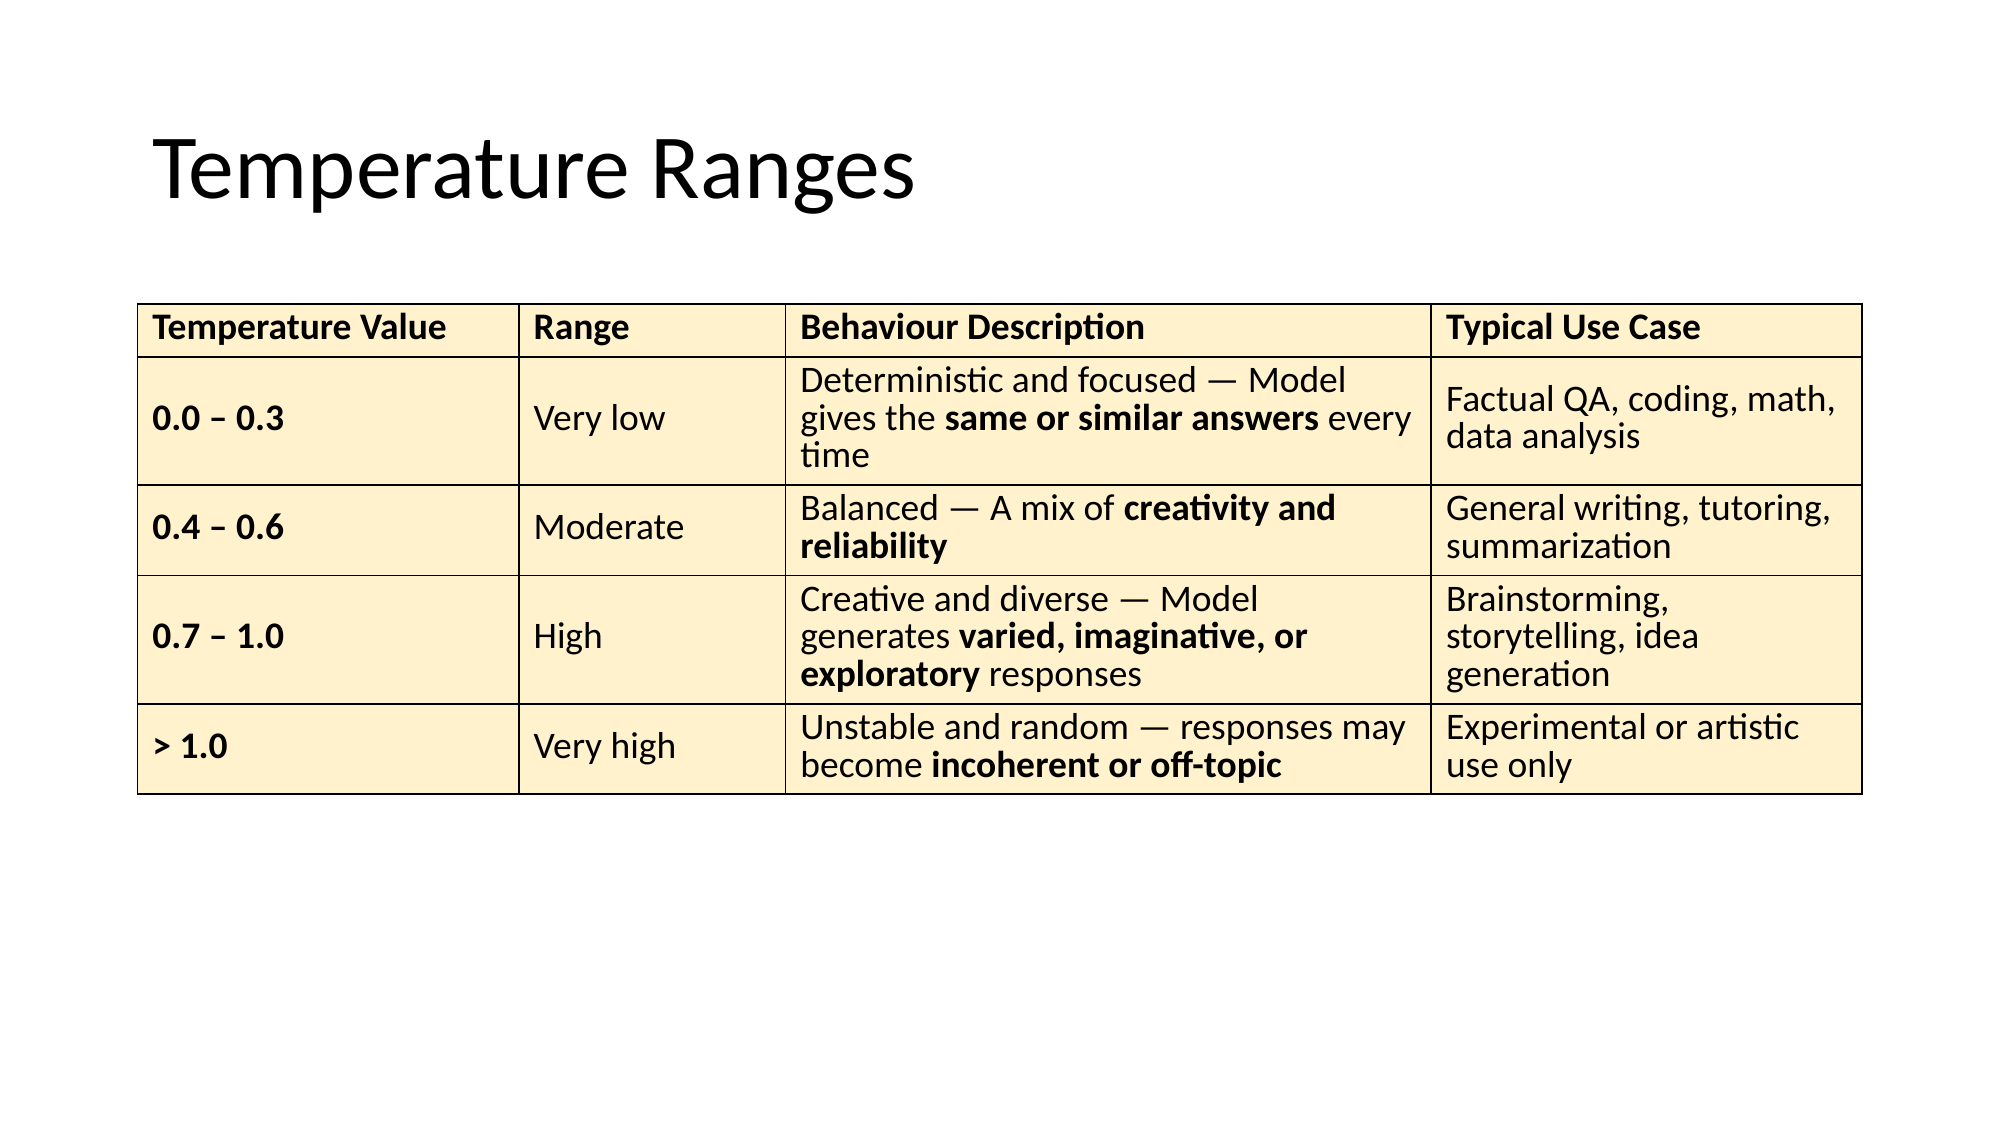

# Temperature Ranges
| Temperature Value | Range | Behaviour Description | Typical Use Case |
| --- | --- | --- | --- |
| 0.0 – 0.3 | Very low | Deterministic and focused — Model gives the same or similar answers every time | Factual QA, coding, math, data analysis |
| 0.4 – 0.6 | Moderate | Balanced — A mix of creativity and reliability | General writing, tutoring, summarization |
| 0.7 – 1.0 | High | Creative and diverse — Model generates varied, imaginative, or exploratory responses | Brainstorming, storytelling, idea generation |
| > 1.0 | Very high | Unstable and random — responses may become incoherent or off-topic | Experimental or artistic use only |